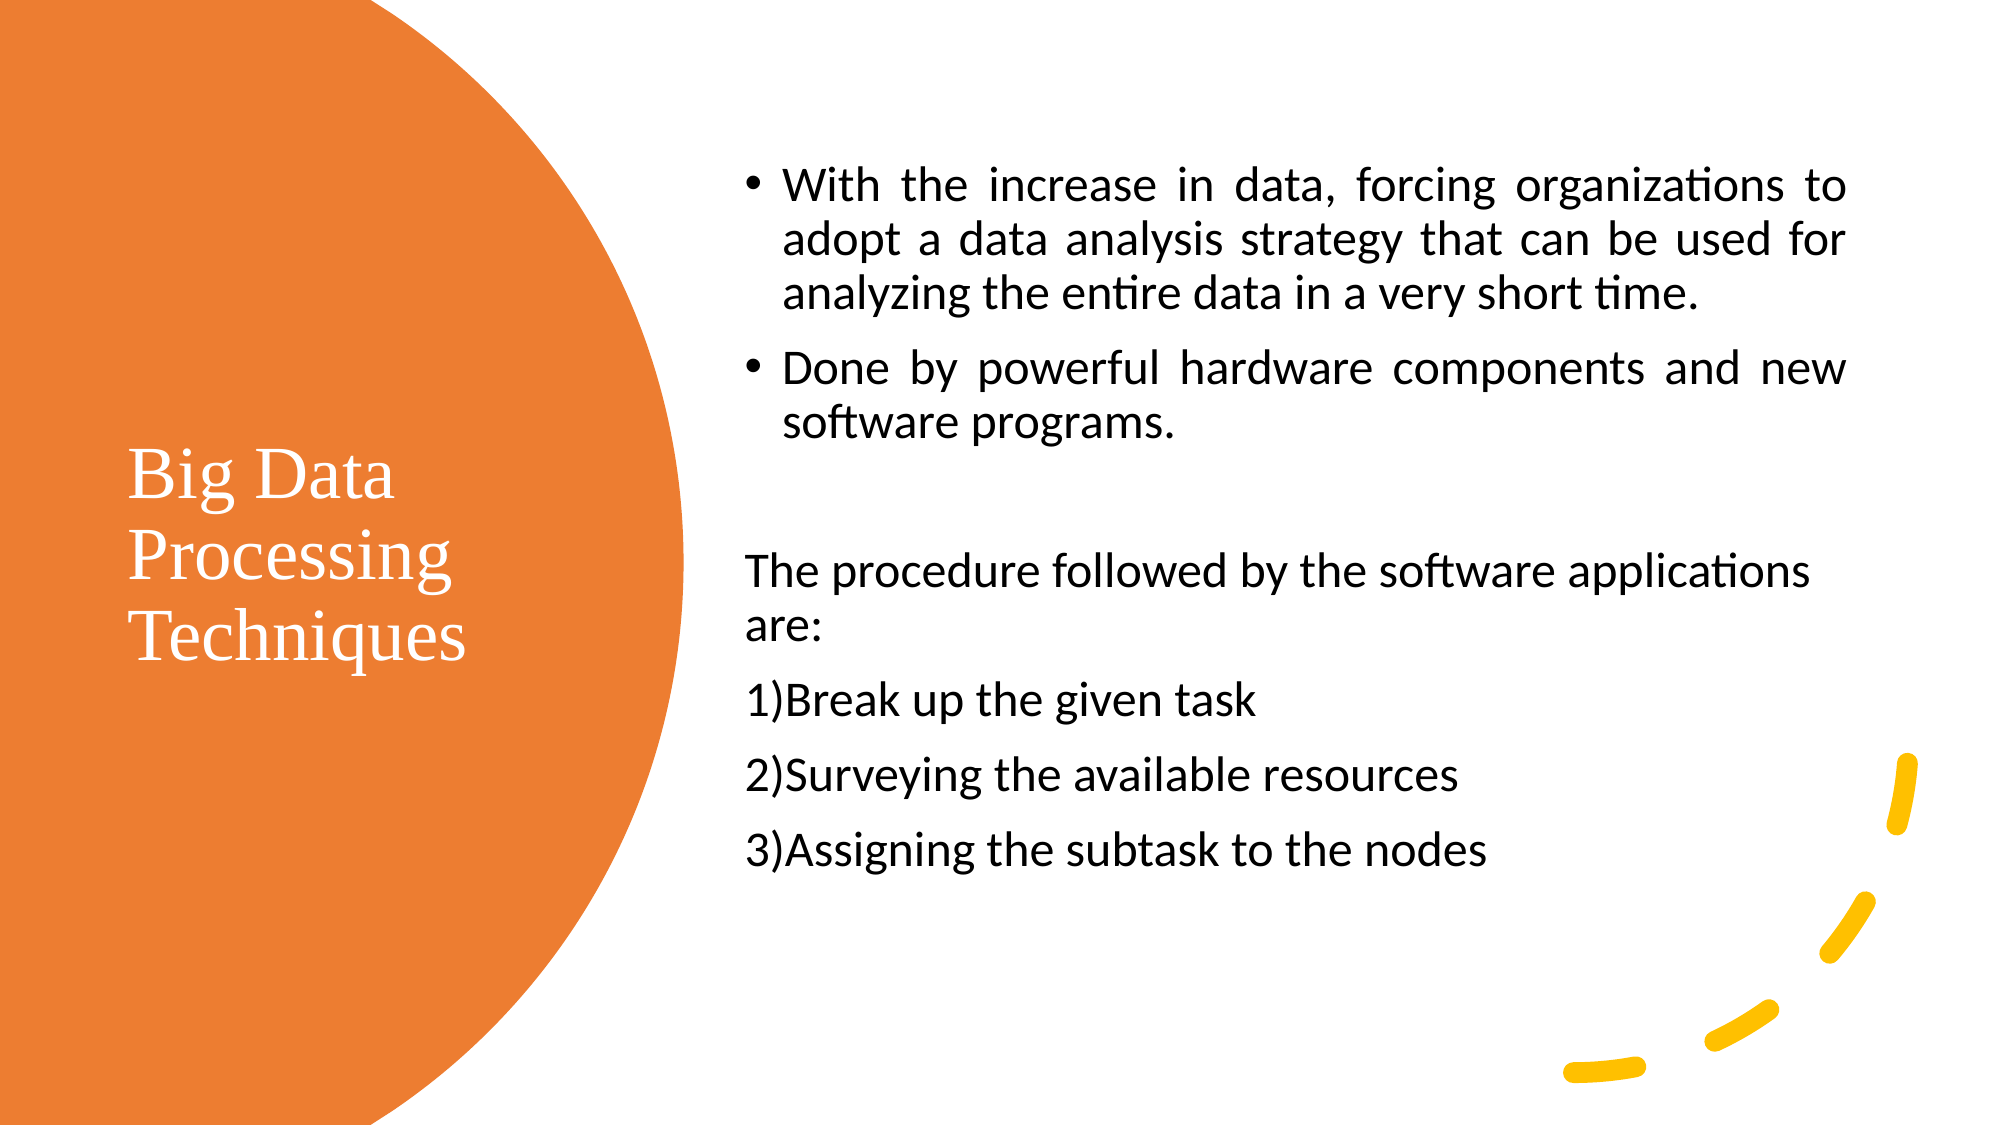

With the increase in data, forcing organizations to adopt a data analysis strategy that can be used for analyzing the entire data in a very short time.
Done by powerful hardware components and new software programs.

The procedure followed by the software applications are:
1)Break up the given task
2)Surveying the available resources
3)Assigning the subtask to the nodes

# Big Data Processing Techniques